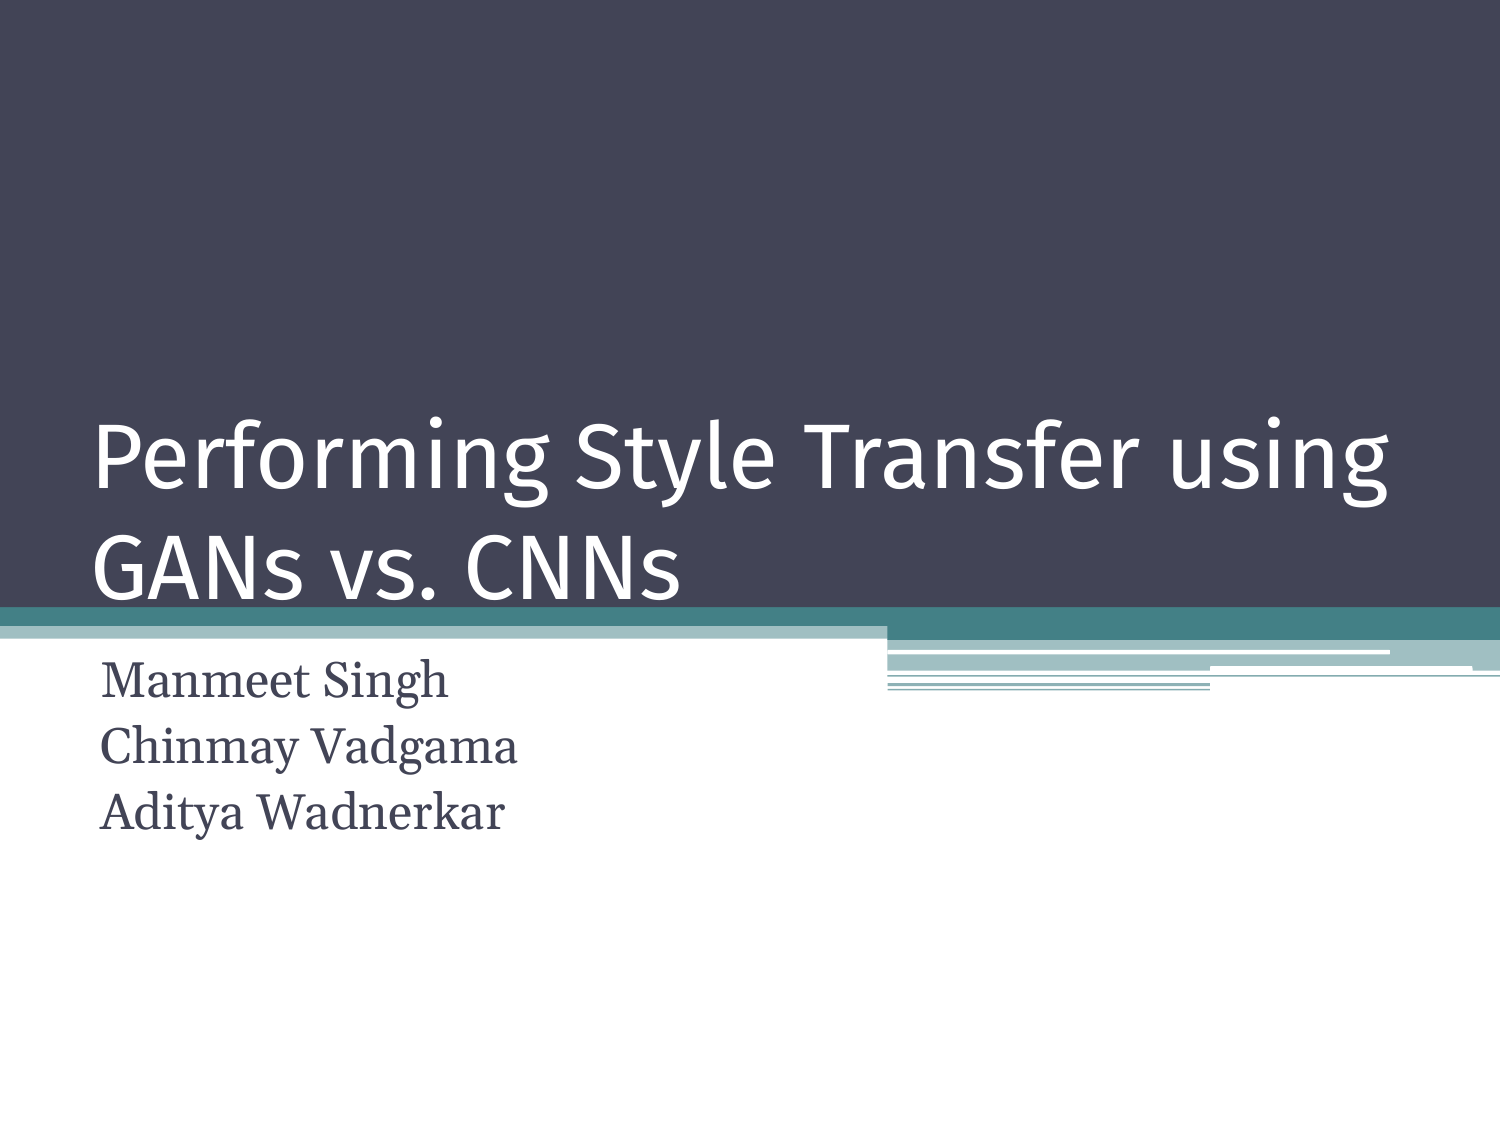

# Performing Style Transfer using GANs vs. CNNs
Manmeet Singh
Chinmay Vadgama
Aditya Wadnerkar